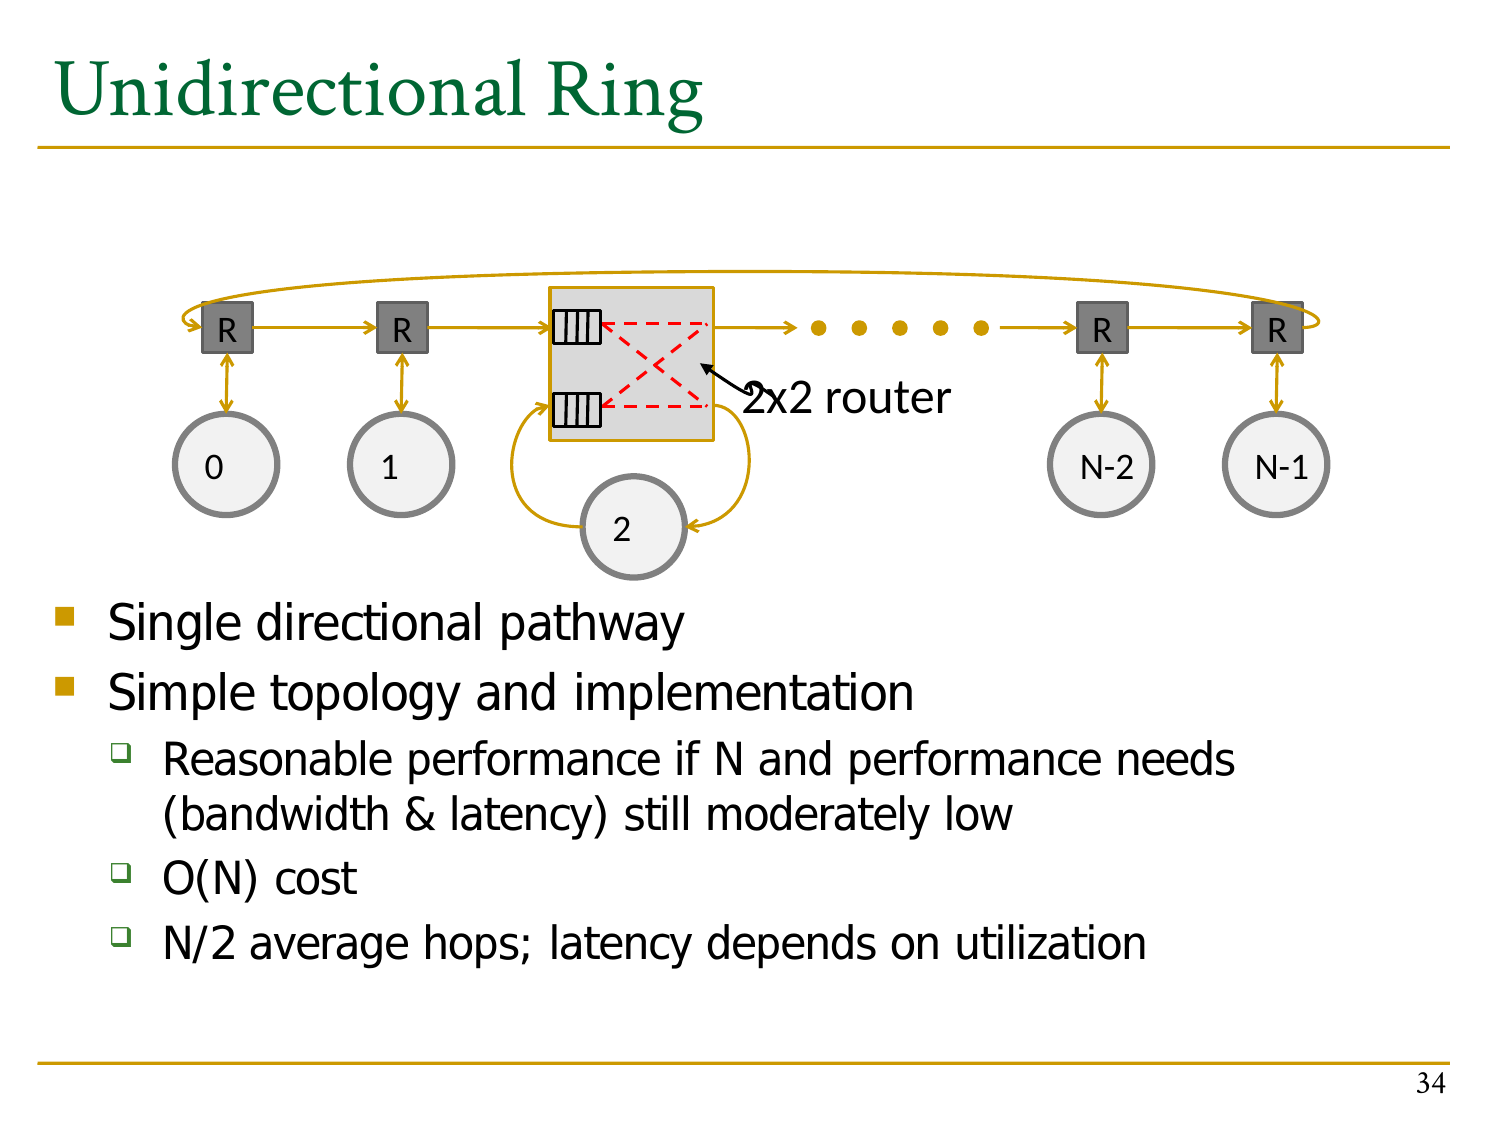

# Unidirectional Ring

Single directional pathway
Simple topology and implementation
Reasonable performance if N and performance needs (bandwidth & latency) still moderately low
O(N) cost
N/2 average hops; latency depends on utilization

R
R
R
R

2x2 router

0
1
N-2
N-1
2
34